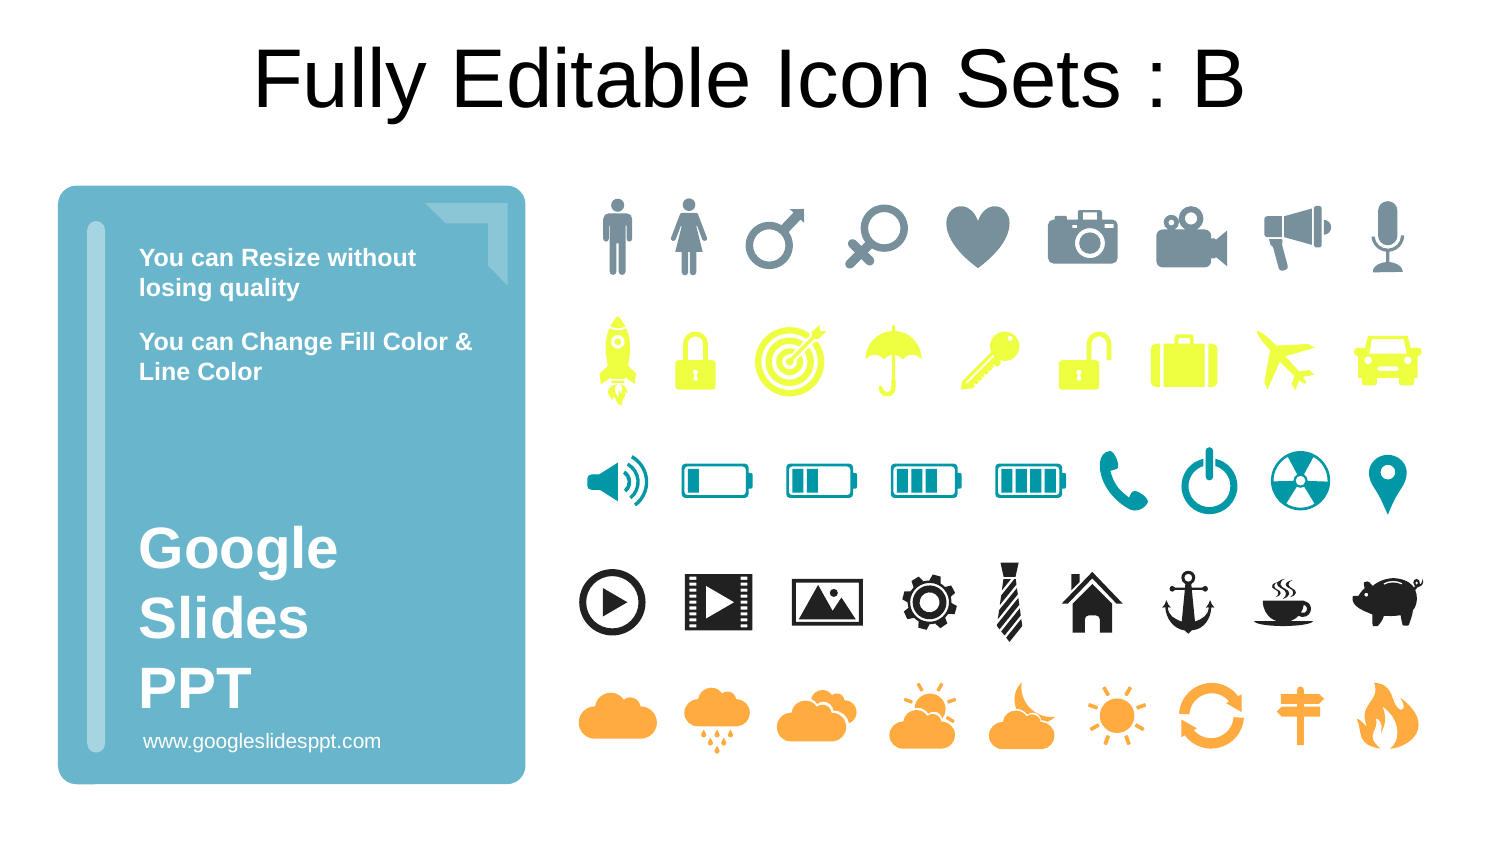

# Fully Editable Icon Sets : B